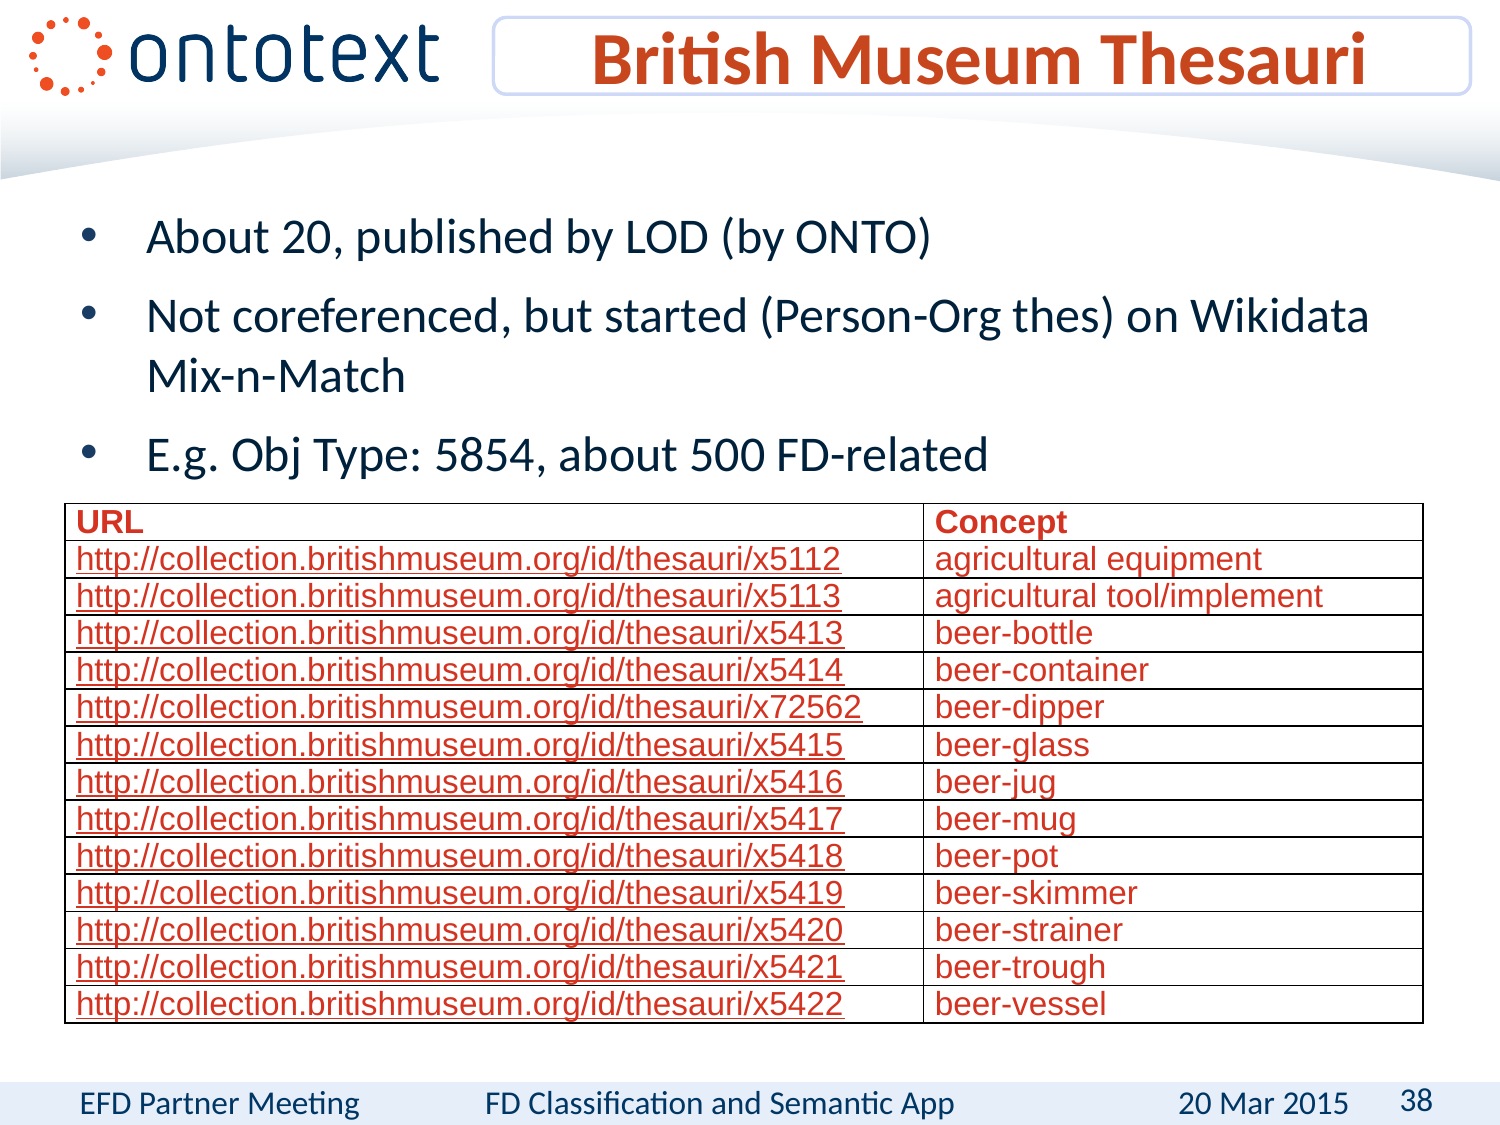

# British Museum Thesauri
About 20, published by LOD (by ONTO)
Not coreferenced, but started (Person-Org thes) on Wikidata Mix-n-Match
E.g. Obj Type: 5854, about 500 FD-related
| URL | Concept |
| --- | --- |
| http://collection.britishmuseum.org/id/thesauri/x5112 | agricultural equipment |
| http://collection.britishmuseum.org/id/thesauri/x5113 | agricultural tool/implement |
| http://collection.britishmuseum.org/id/thesauri/x5413 | beer-bottle |
| http://collection.britishmuseum.org/id/thesauri/x5414 | beer-container |
| http://collection.britishmuseum.org/id/thesauri/x72562 | beer-dipper |
| http://collection.britishmuseum.org/id/thesauri/x5415 | beer-glass |
| http://collection.britishmuseum.org/id/thesauri/x5416 | beer-jug |
| http://collection.britishmuseum.org/id/thesauri/x5417 | beer-mug |
| http://collection.britishmuseum.org/id/thesauri/x5418 | beer-pot |
| http://collection.britishmuseum.org/id/thesauri/x5419 | beer-skimmer |
| http://collection.britishmuseum.org/id/thesauri/x5420 | beer-strainer |
| http://collection.britishmuseum.org/id/thesauri/x5421 | beer-trough |
| http://collection.britishmuseum.org/id/thesauri/x5422 | beer-vessel |